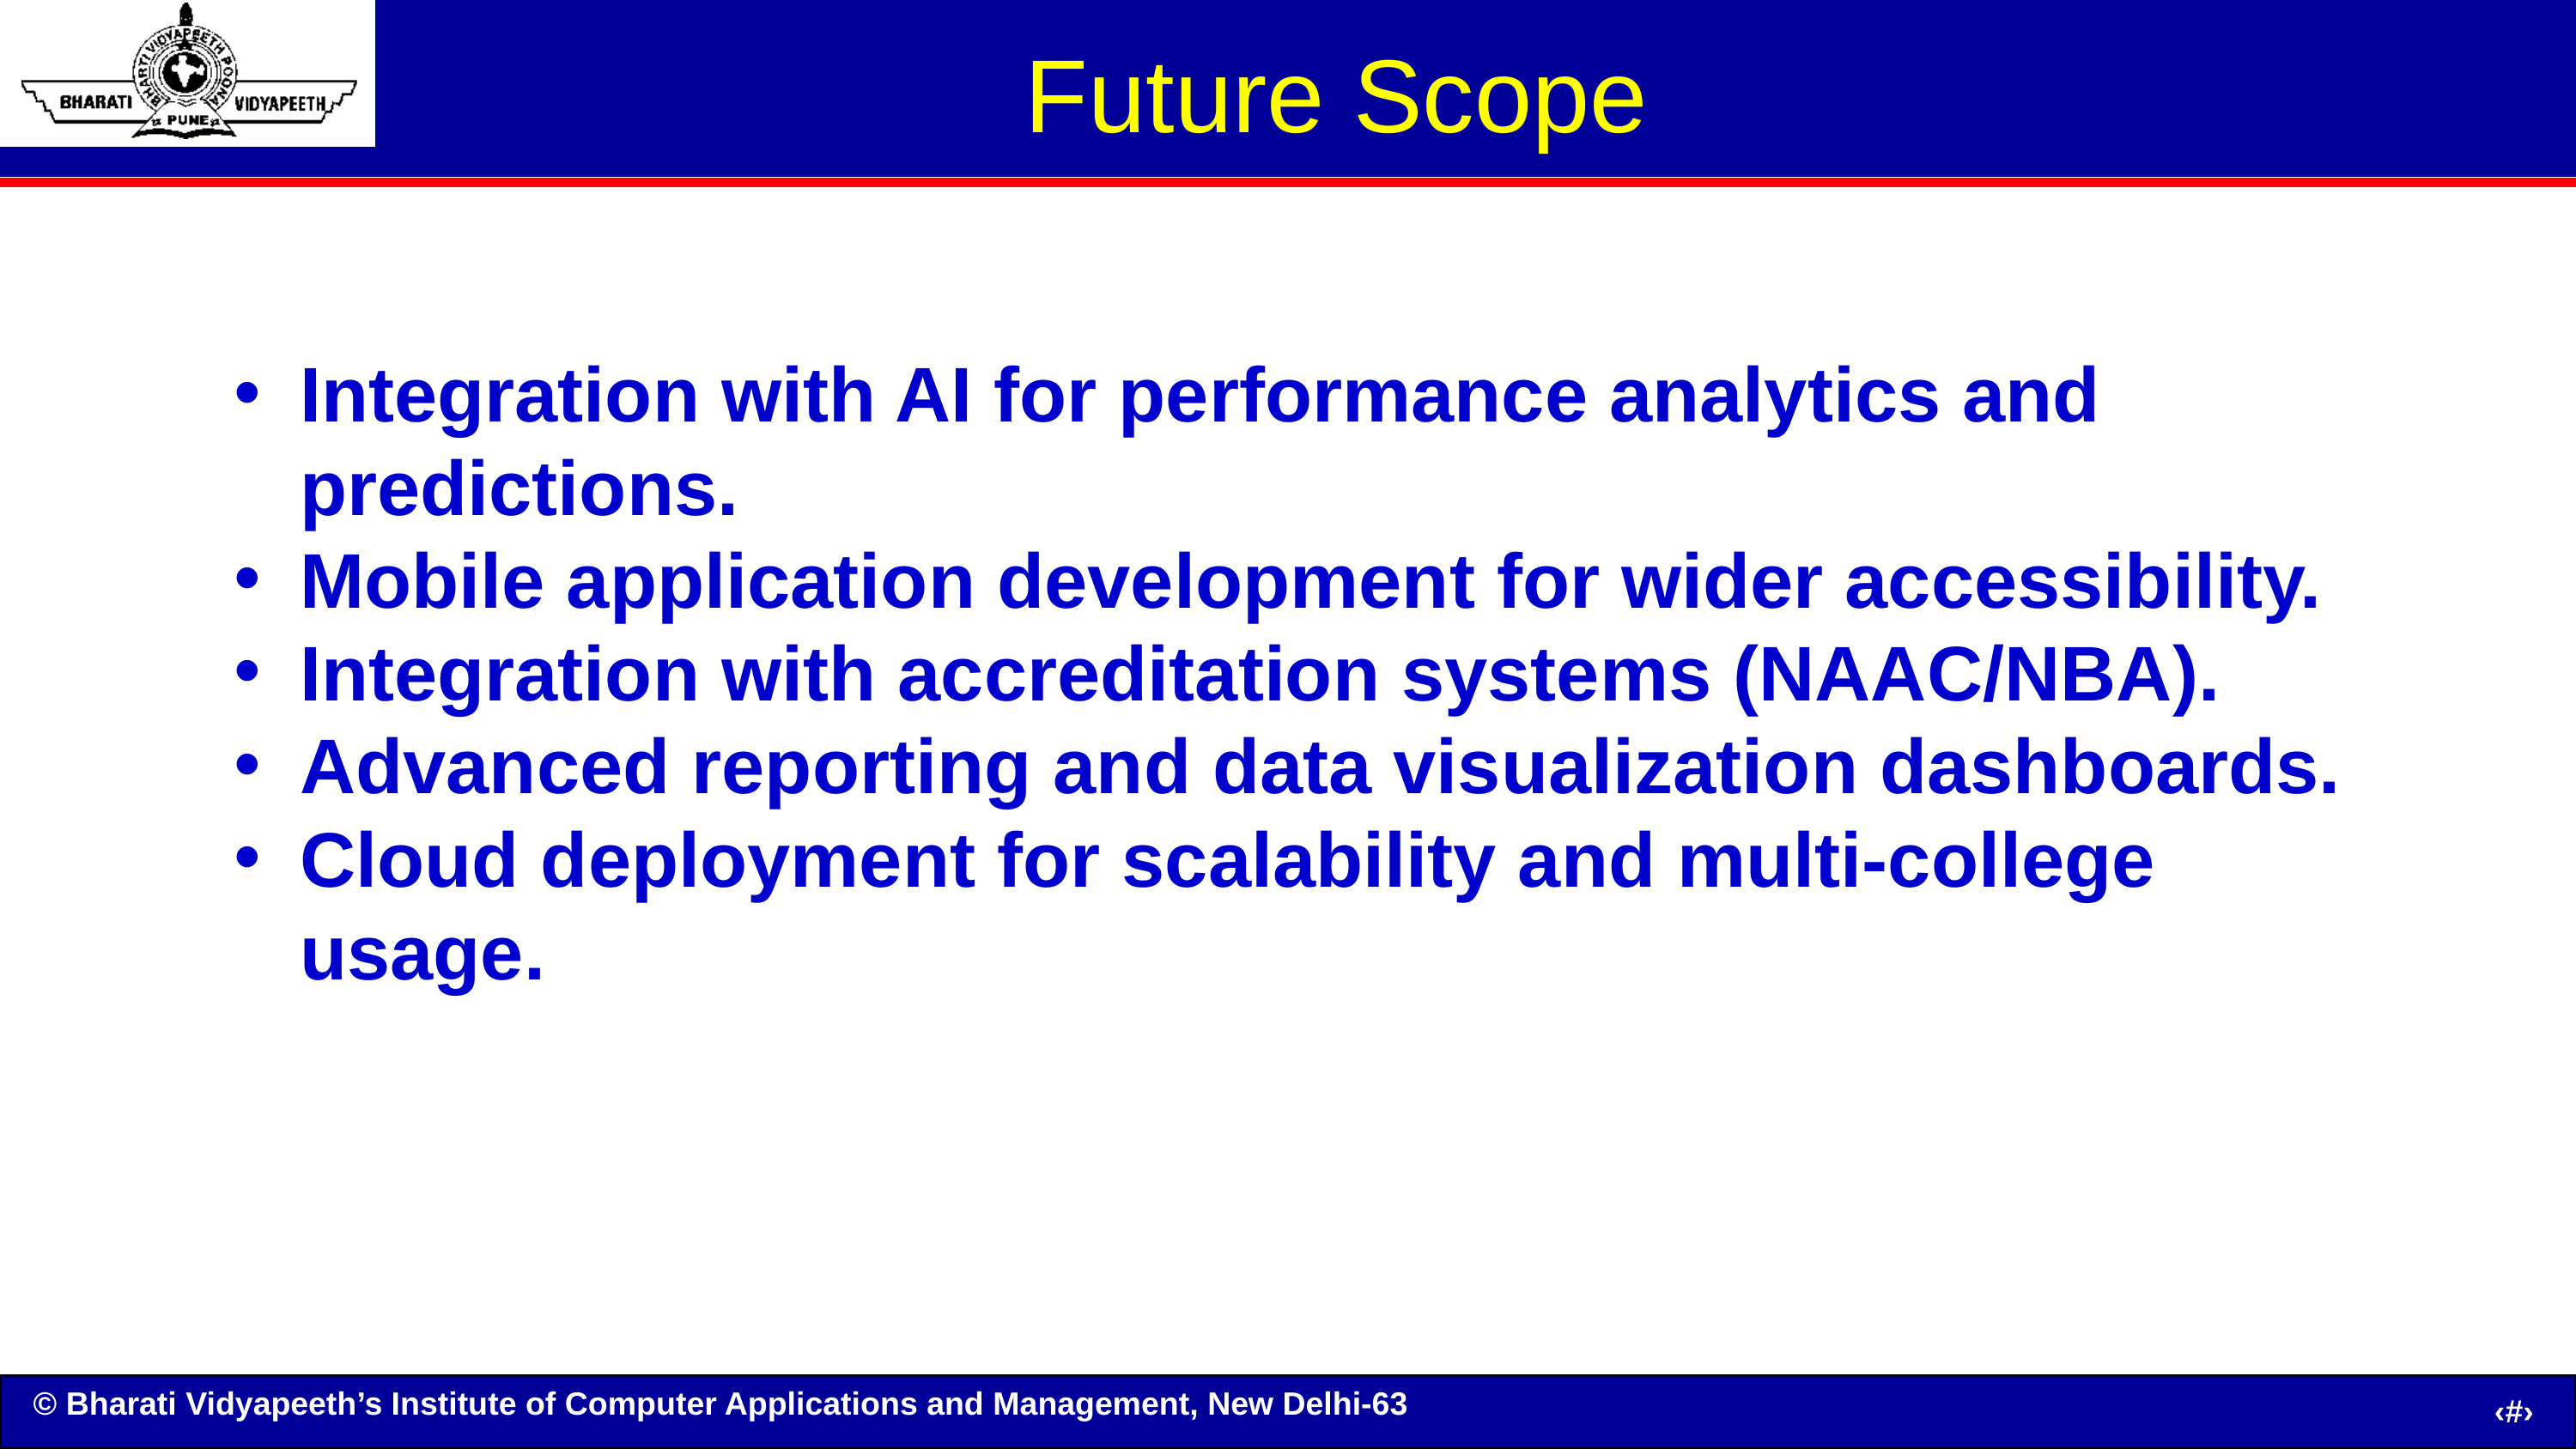

Future Scope

Integration with AI for performance analytics and predictions.
Mobile application development for wider accessibility.
Integration with accreditation systems (NAAC/NBA).
Advanced reporting and data visualization dashboards.
Cloud deployment for scalability and multi-college usage.

‹#›

        ‹#›
© Bharati Vidyapeeth’s Institute of Computer Applications and Management, New Delhi-63
© Bharati Vidyapeeth’s Institute of Computer Applications and Management, New Delhi-63